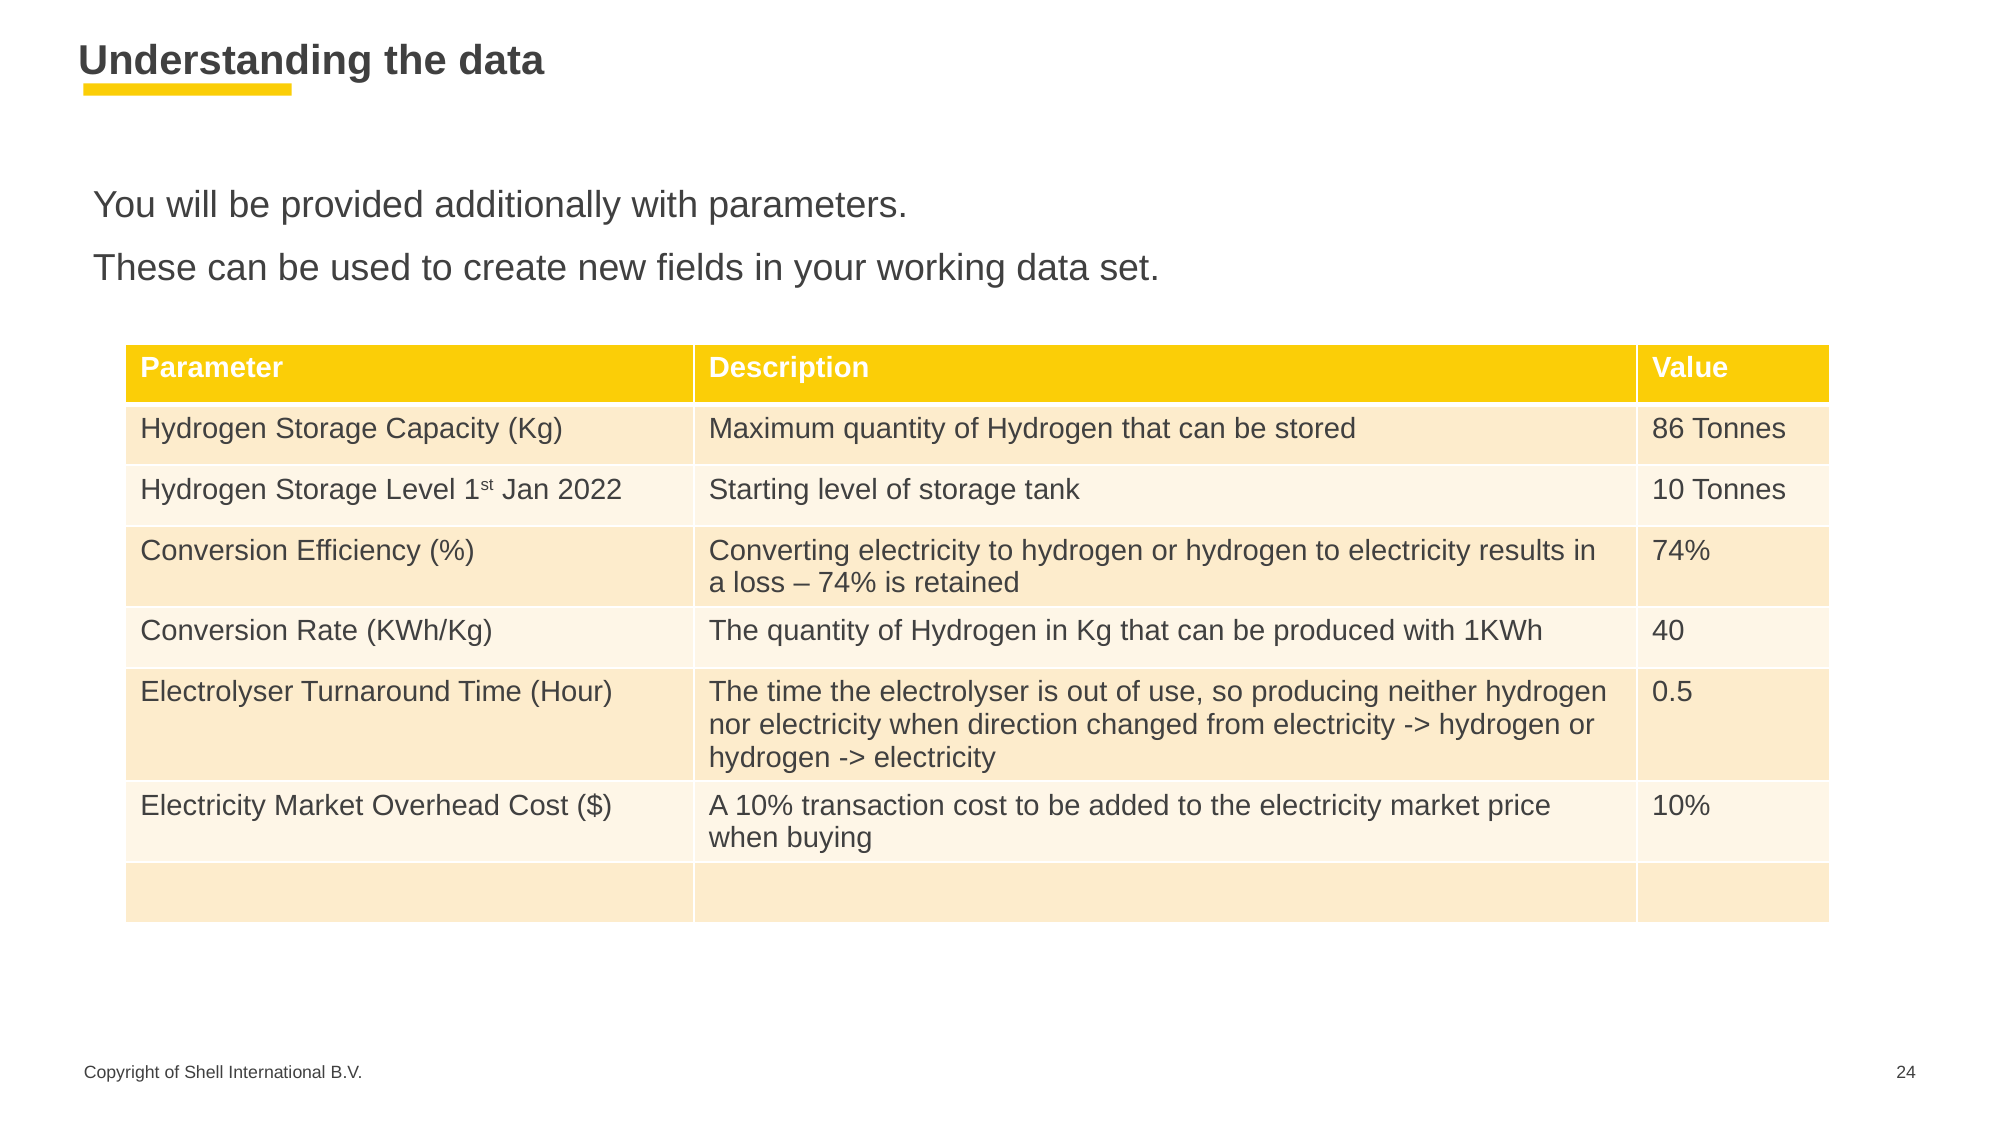

Understanding the data
You will be provided additionally with parameters.
These can be used to create new fields in your working data set.
| Parameter | Description | Value |
| --- | --- | --- |
| Hydrogen Storage Capacity (Kg) | Maximum quantity of Hydrogen that can be stored | 86 Tonnes |
| Hydrogen Storage Level 1st Jan 2022 | Starting level of storage tank | 10 Tonnes |
| Conversion Efficiency (%) | Converting electricity to hydrogen or hydrogen to electricity results in a loss – 74% is retained | 74% |
| Conversion Rate (KWh/Kg) | The quantity of Hydrogen in Kg that can be produced with 1KWh | 40 |
| Electrolyser Turnaround Time (Hour) | The time the electrolyser is out of use, so producing neither hydrogen nor electricity when direction changed from electricity -> hydrogen or hydrogen -> electricity | 0.5 |
| Electricity Market Overhead Cost ($) | A 10% transaction cost to be added to the electricity market price when buying | 10% |
|  |  |  |
24